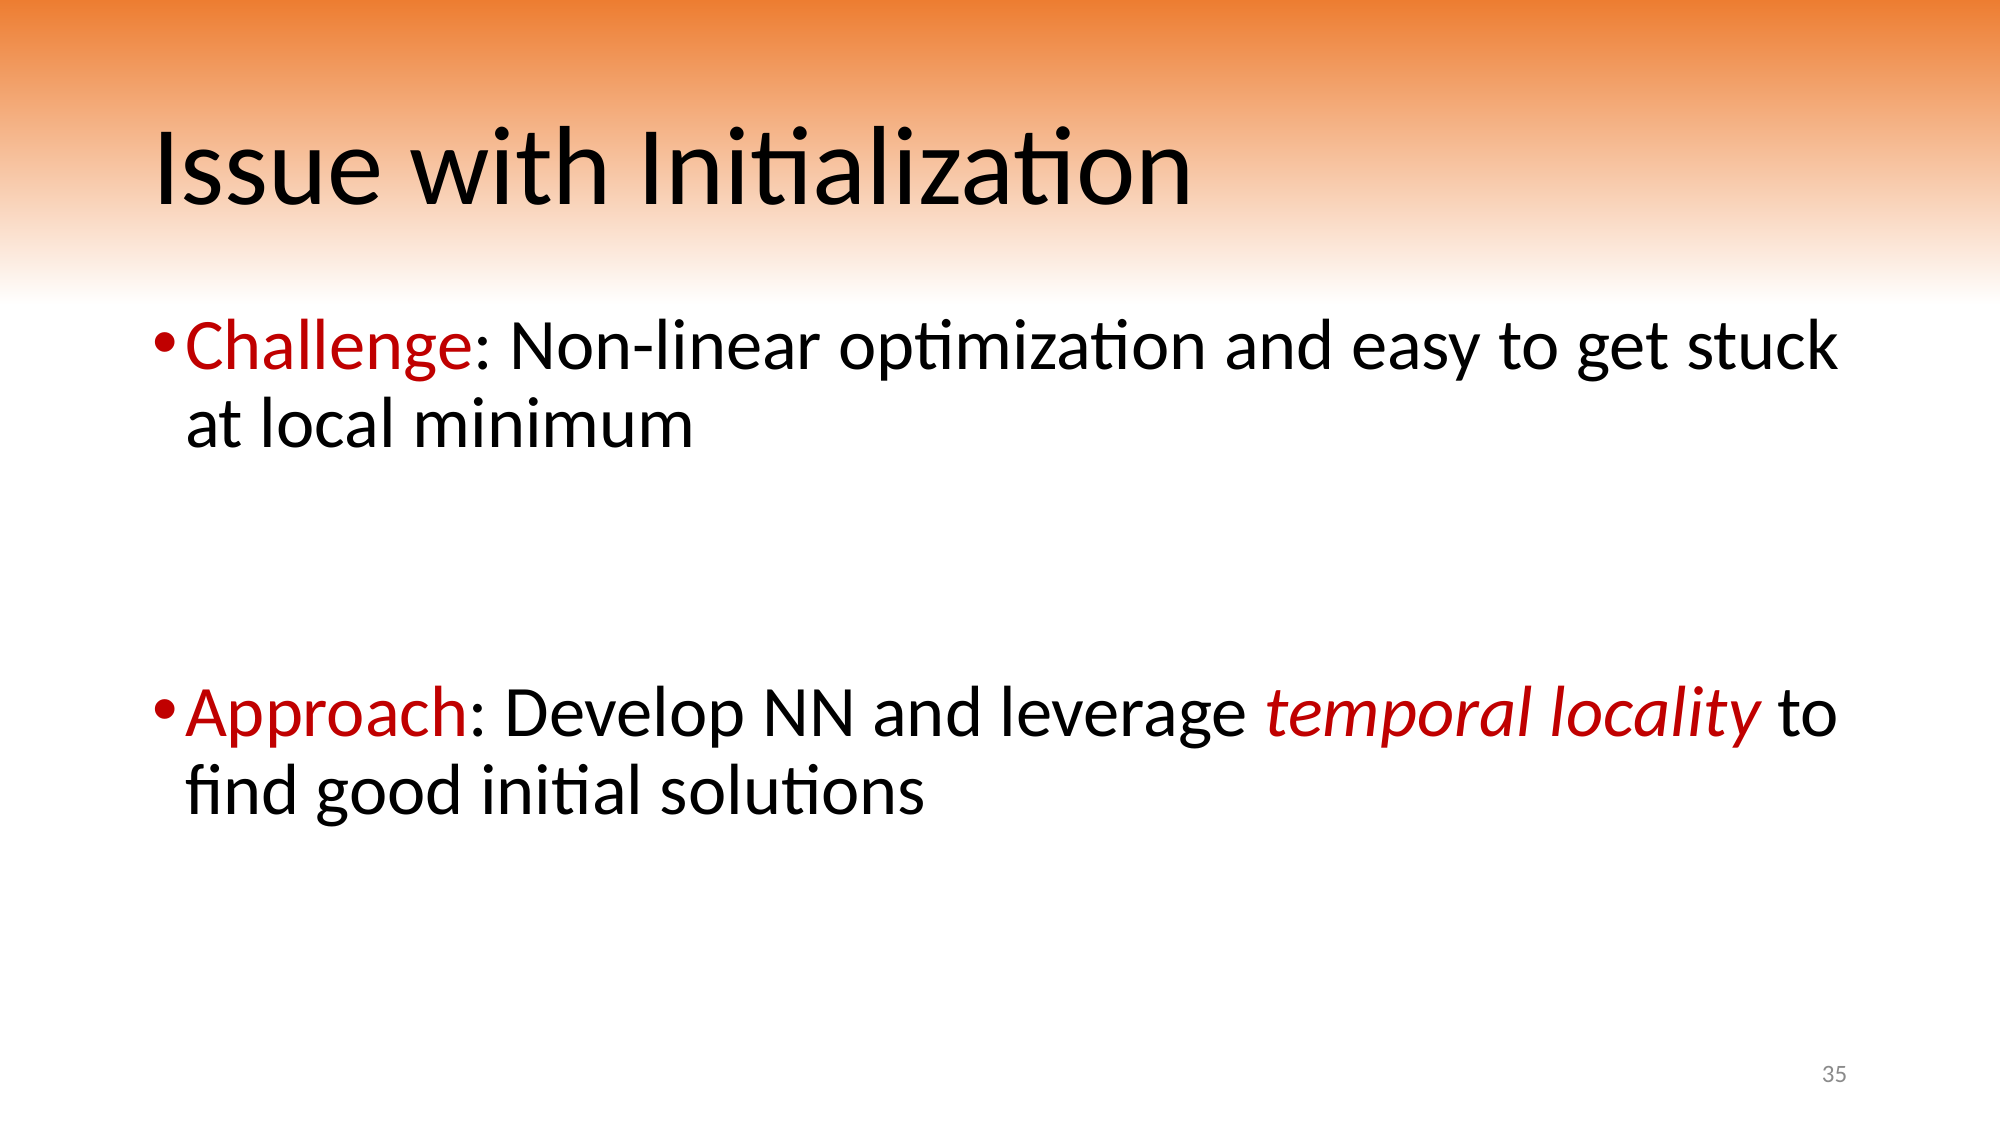

# Issue with Initialization
Challenge: Non-linear optimization and easy to get stuck at local minimum

Approach: Develop NN and leverage temporal locality to find good initial solutions

35